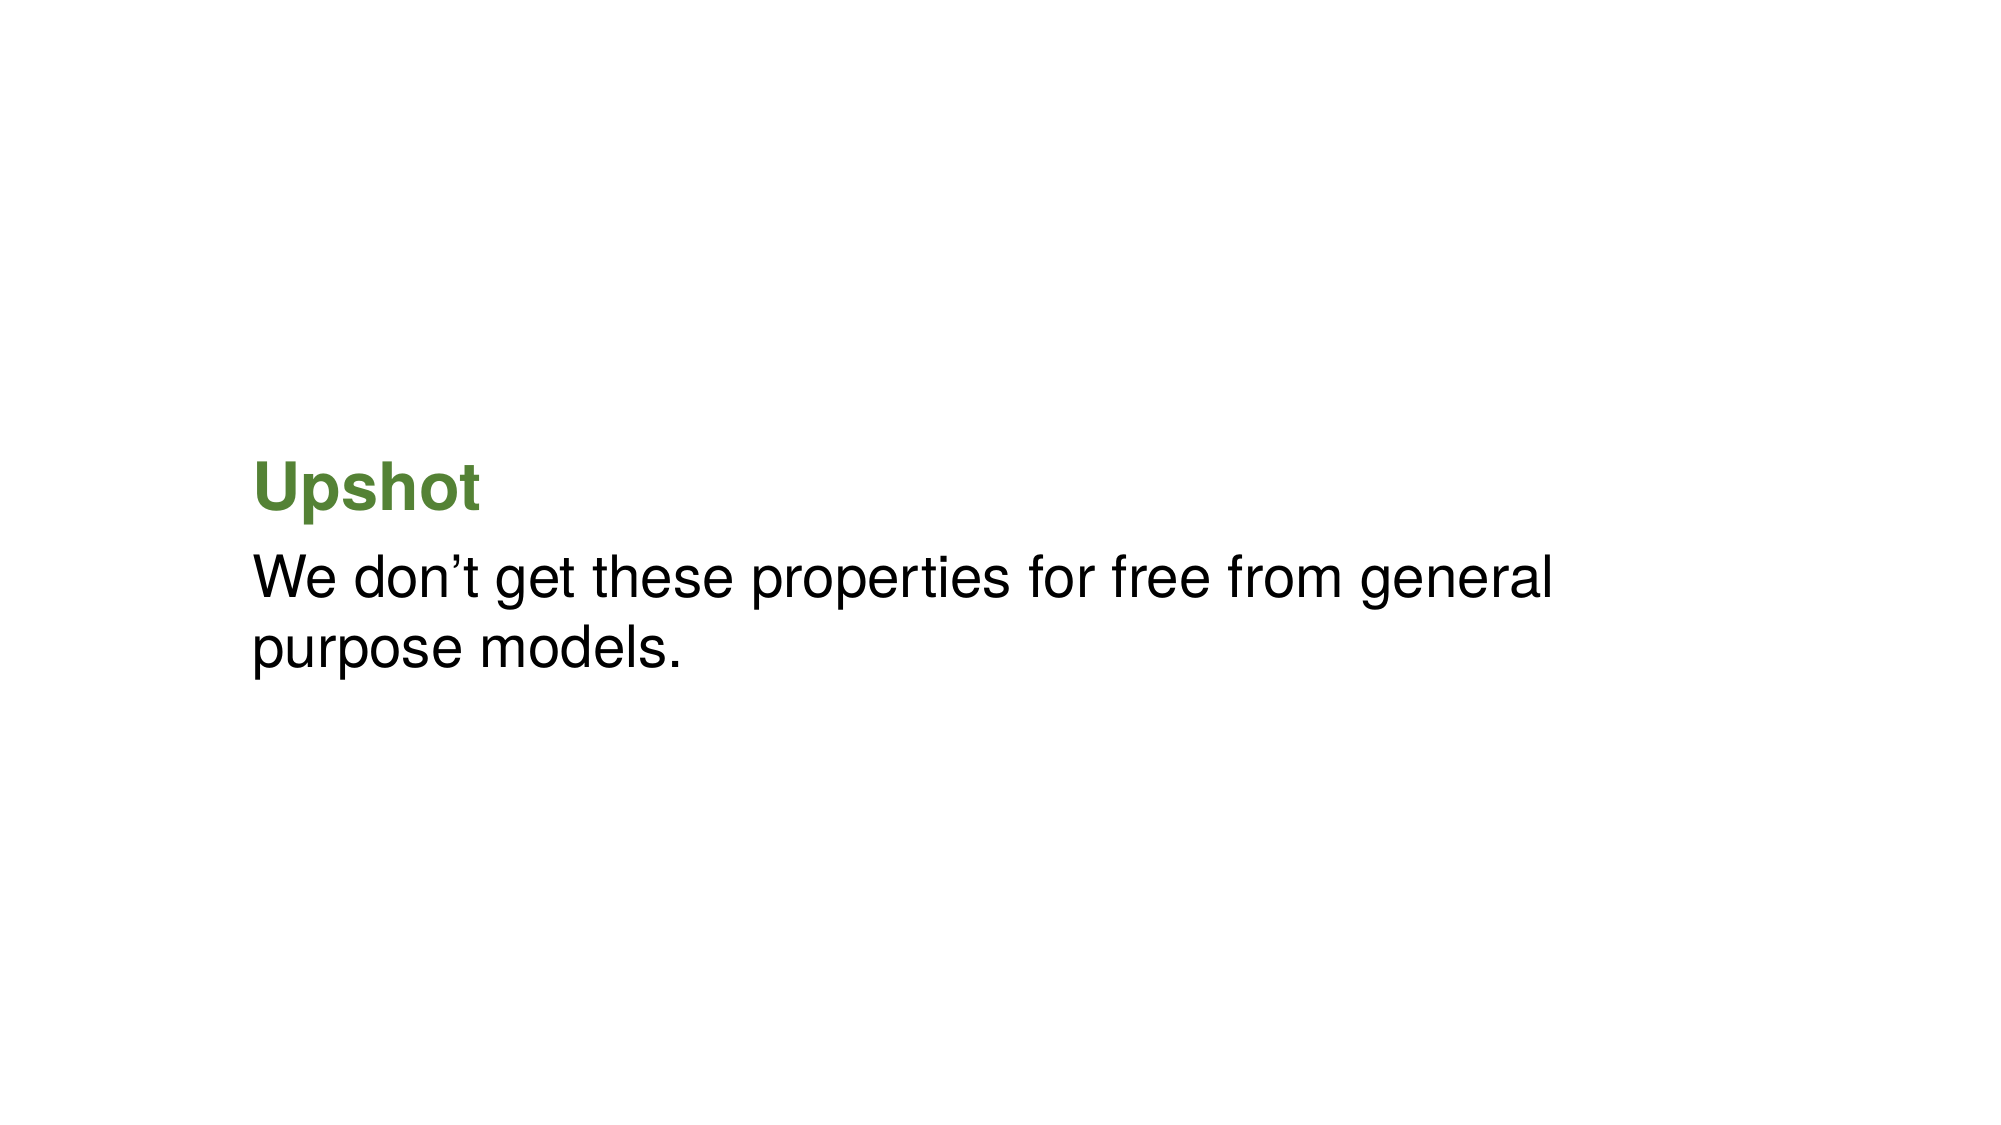

Upshot
We don’t get these properties for free from general purpose models.